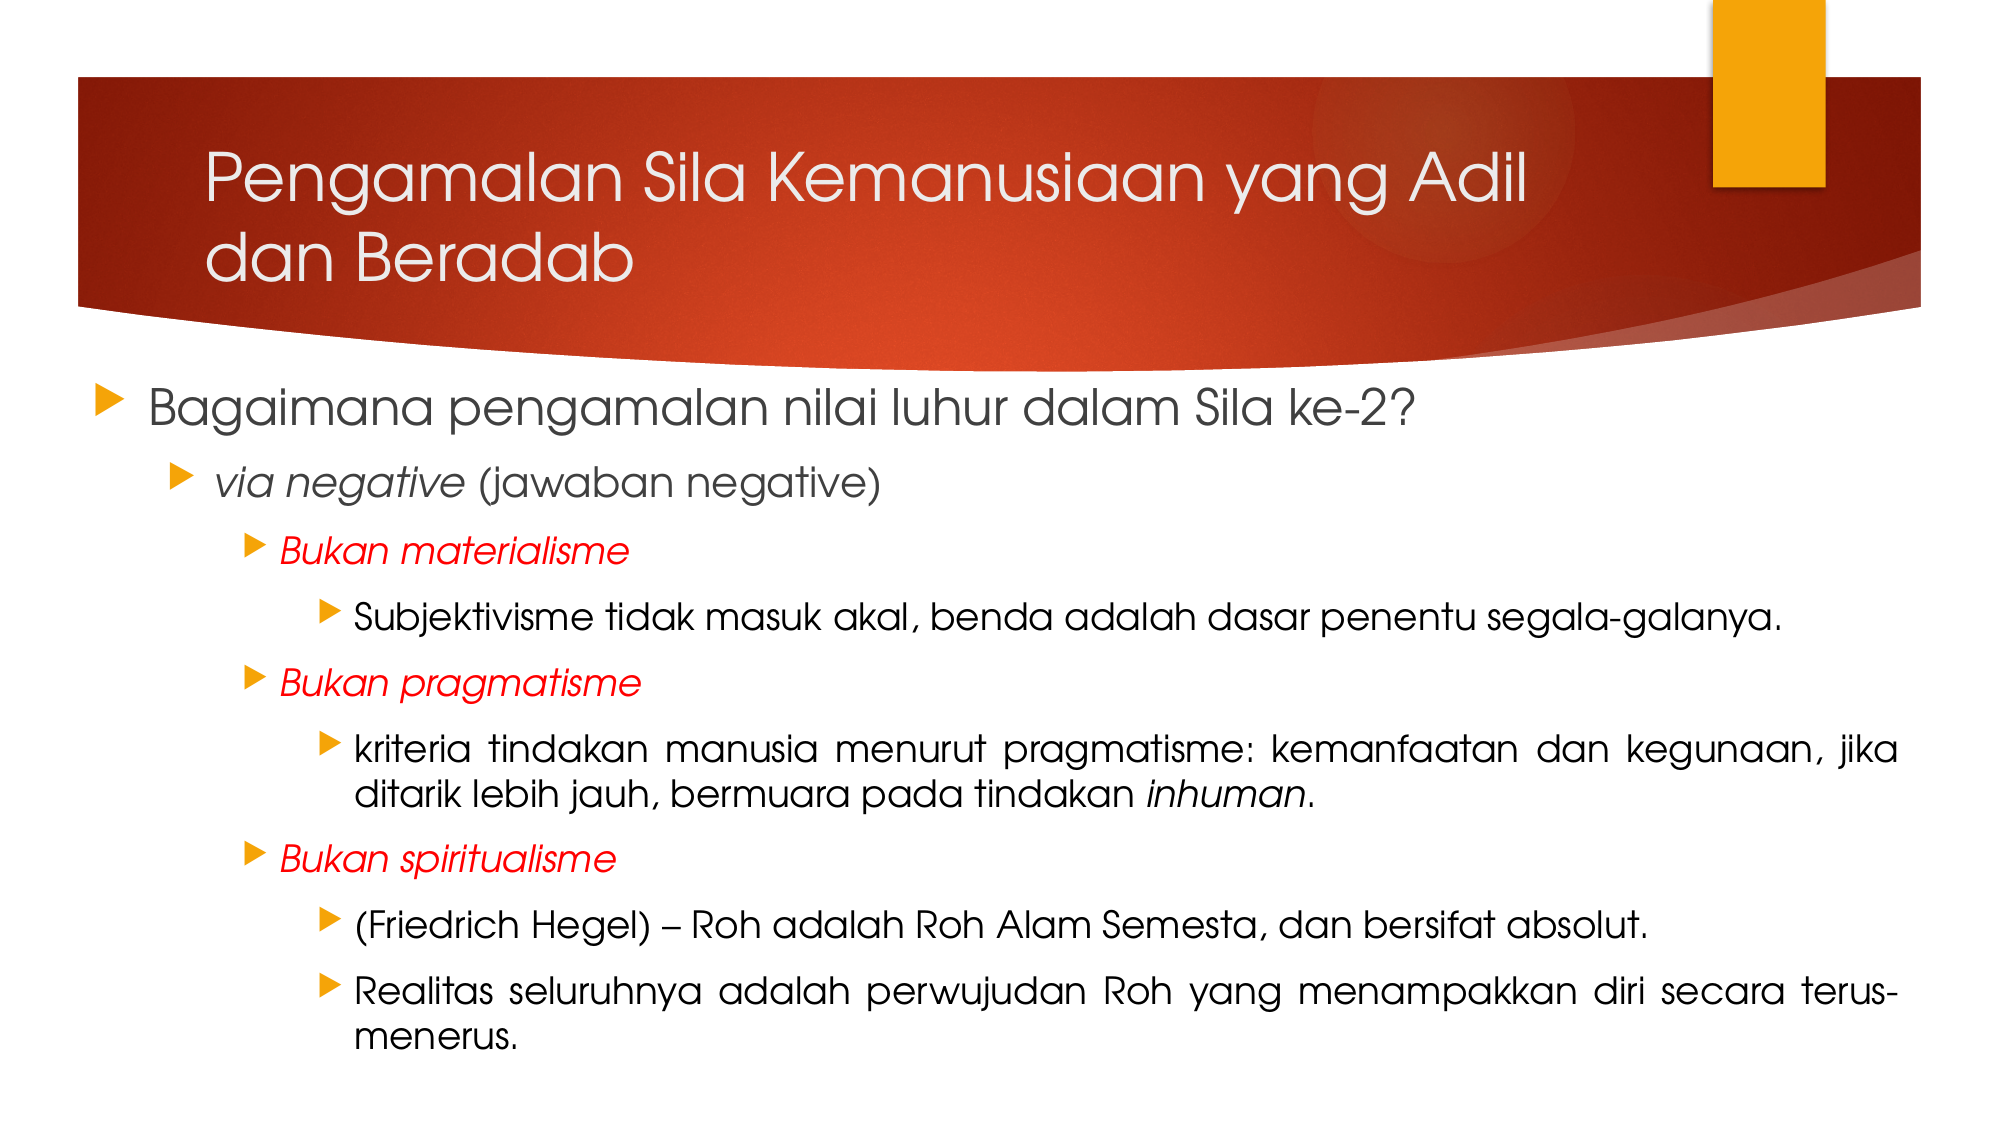

# Pengamalan Sila Kemanusiaan yang Adil dan Beradab
Bagaimana pengamalan nilai luhur dalam Sila ke-2?
via negative (jawaban negative)
Bukan materialisme
Subjektivisme tidak masuk akal, benda adalah dasar penentu segala-galanya.
Bukan pragmatisme
kriteria tindakan manusia menurut pragmatisme: kemanfaatan dan kegunaan, jika ditarik lebih jauh, bermuara pada tindakan inhuman.
Bukan spiritualisme
(Friedrich Hegel) – Roh adalah Roh Alam Semesta, dan bersifat absolut.
Realitas seluruhnya adalah perwujudan Roh yang menampakkan diri secara terus-menerus.